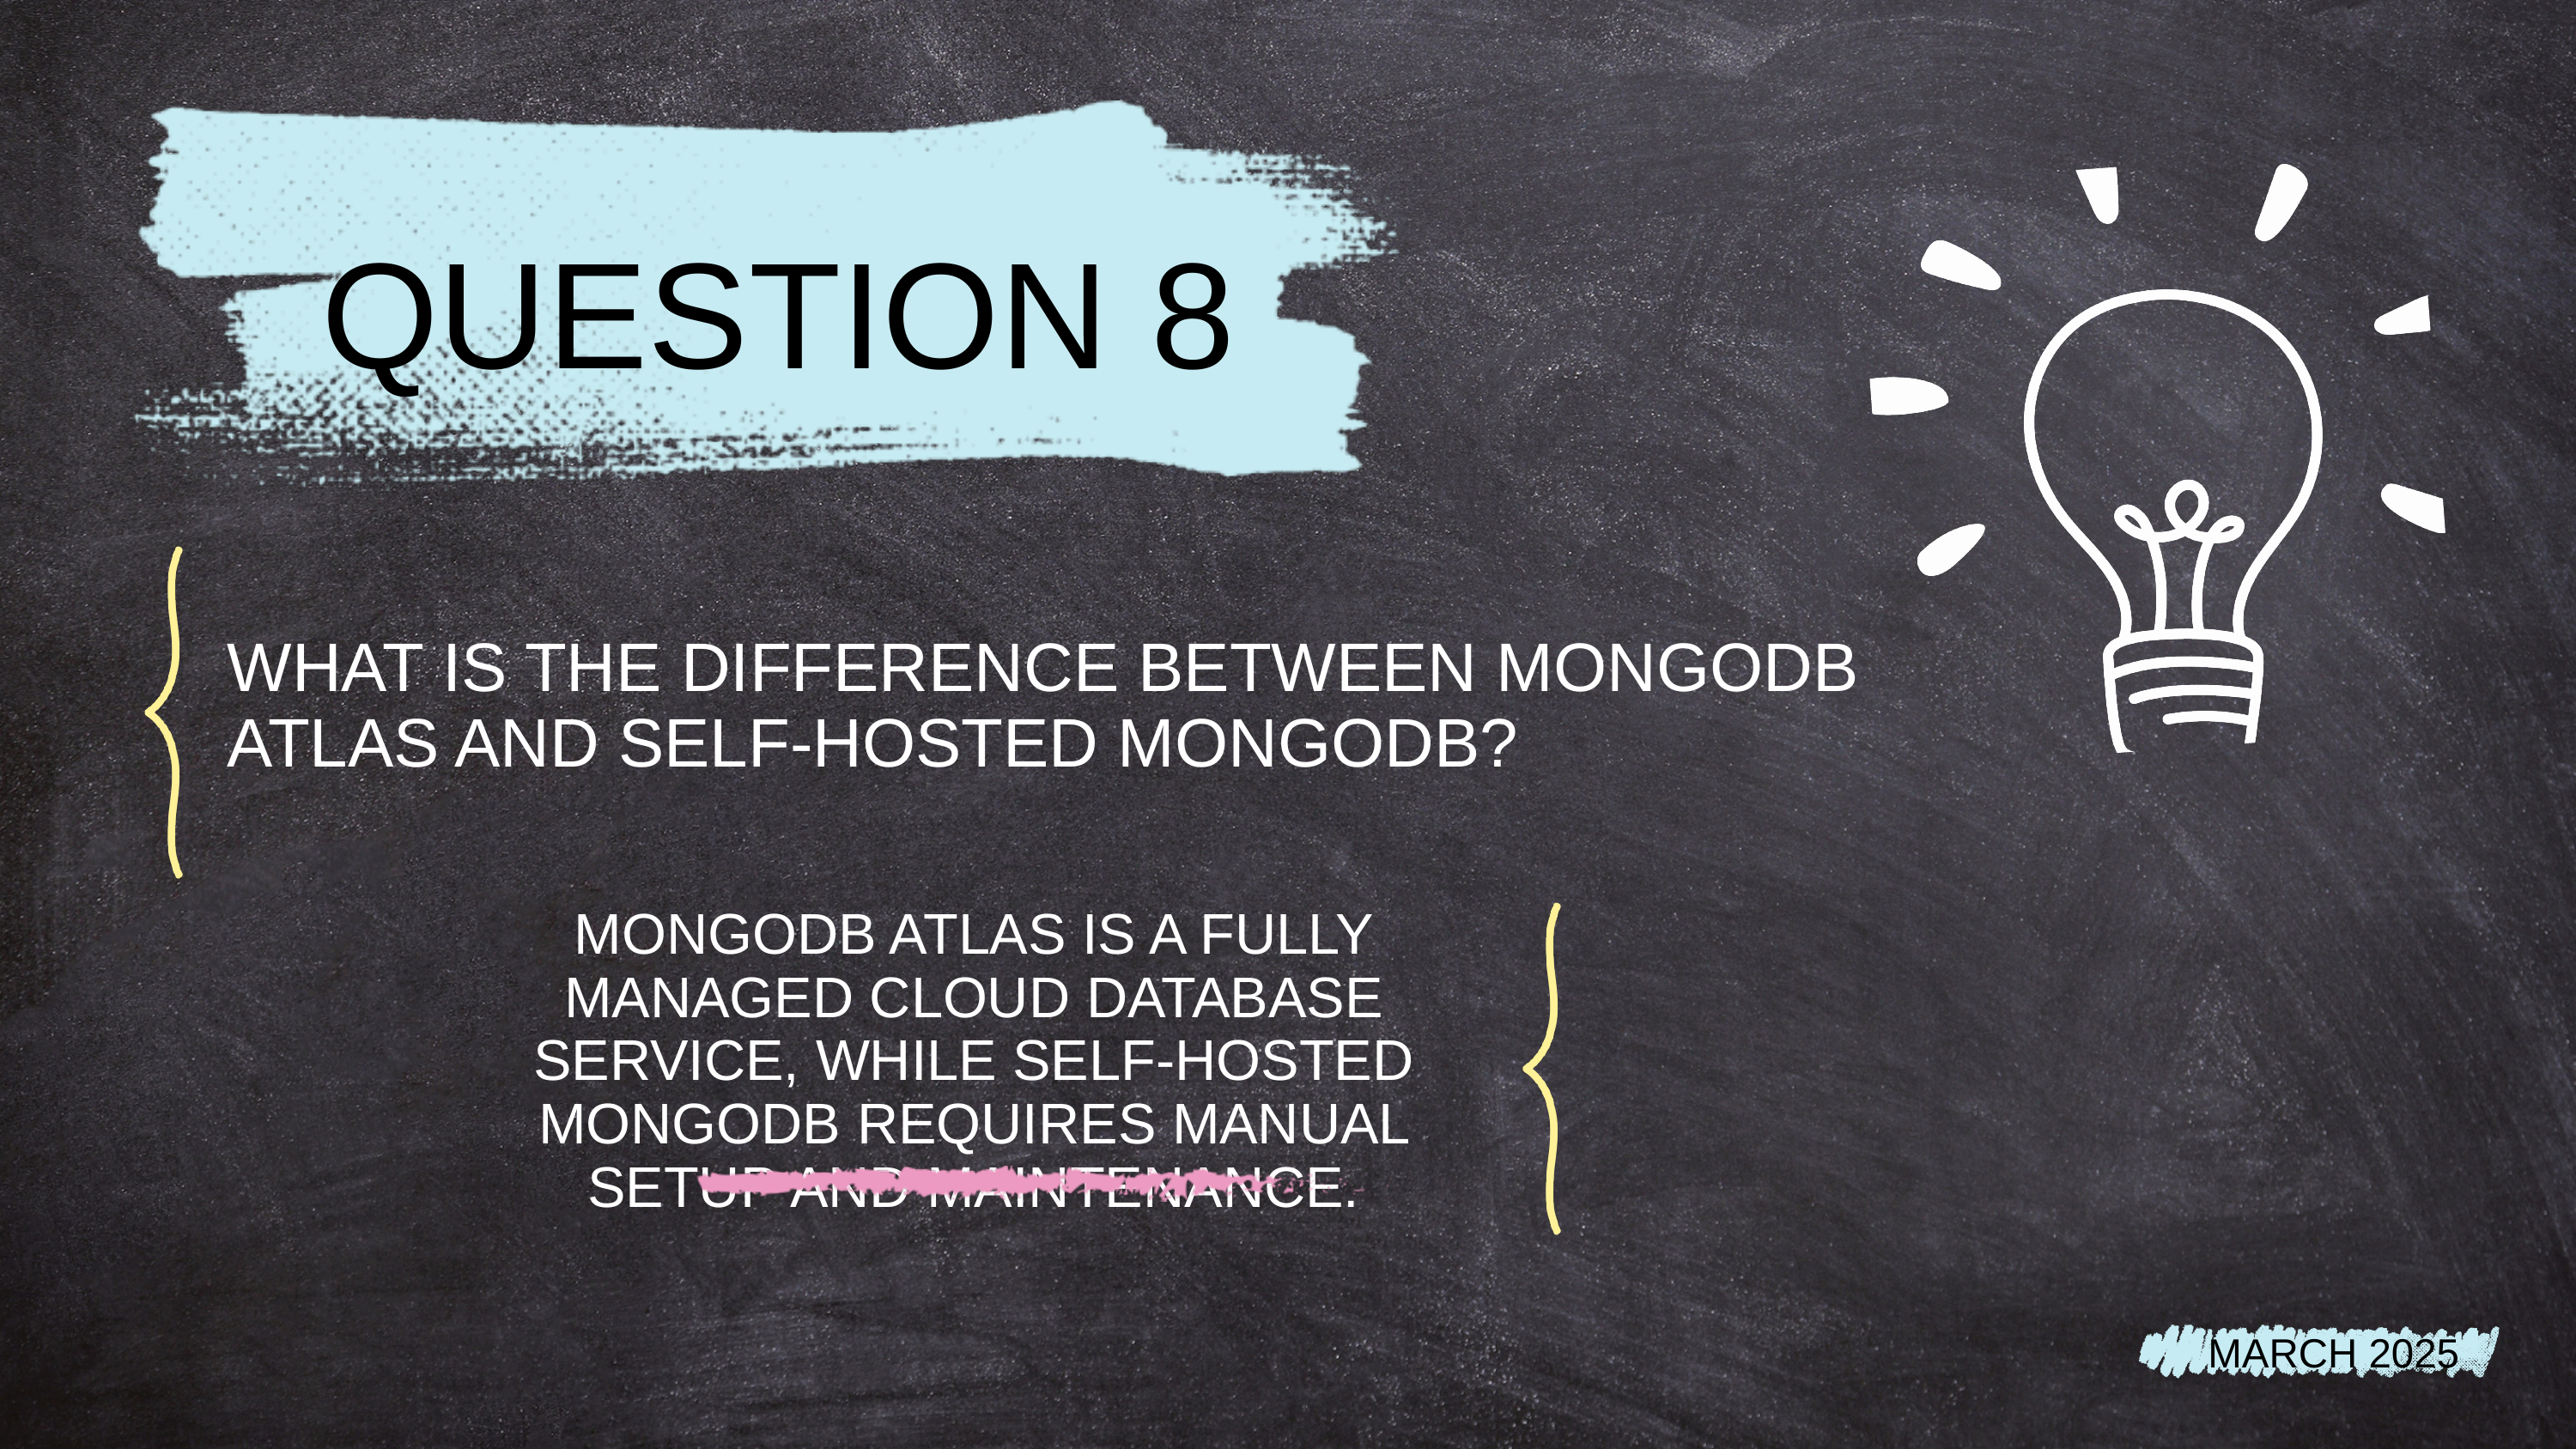

QUESTION 8

WHAT IS THE DIFFERENCE BETWEEN MONGODB
ATLAS AND SELF-HOSTED MONGODB?

MONGODB ATLAS IS A FULLY MANAGED CLOUD DATABASE SERVICE, WHILE SELF-HOSTED MONGODB REQUIRES MANUAL SETUP AND MAINTENANCE.

MARCH 2025